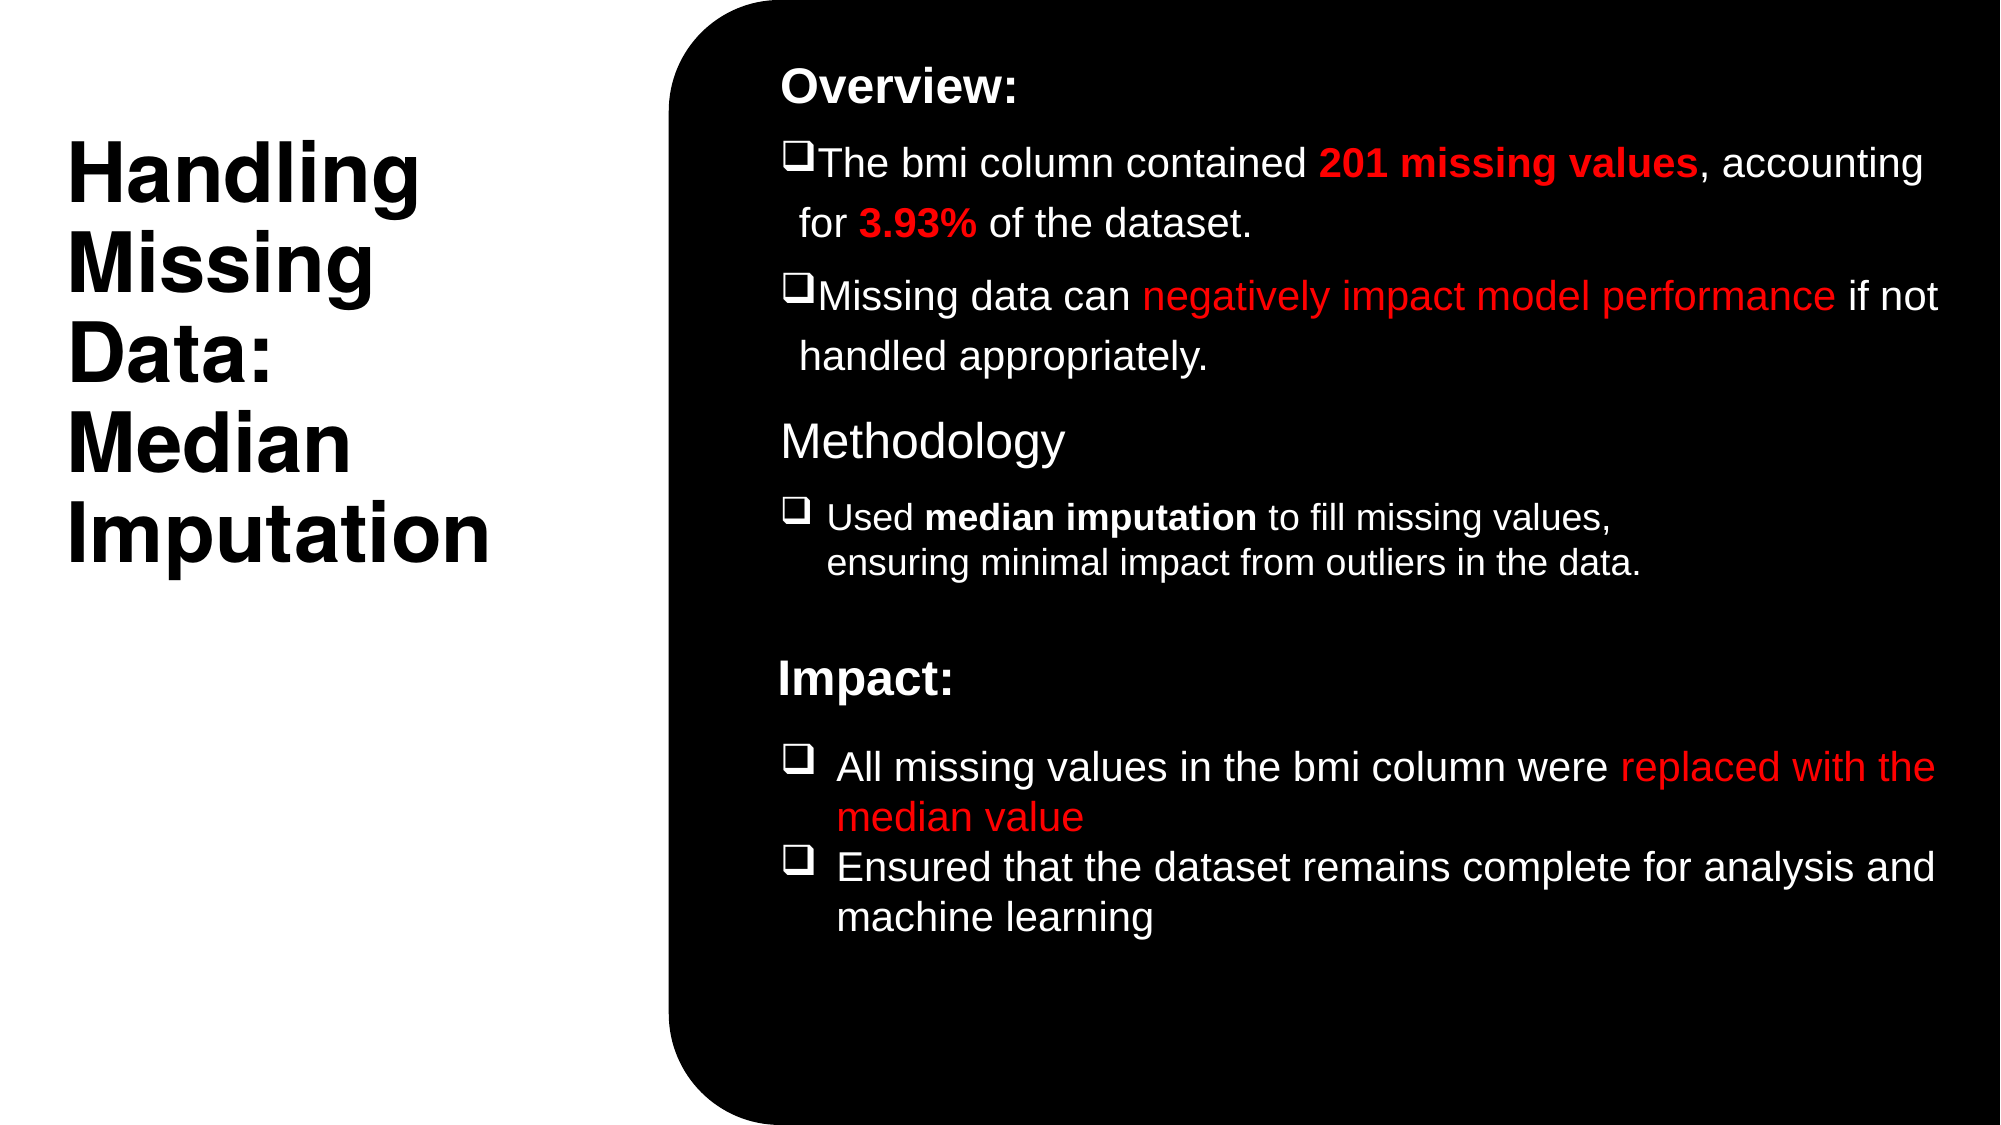

Overview:
The bmi column contained 201 missing values, accounting for 3.93% of the dataset.
Missing data can negatively impact model performance if not handled appropriately.

Handling Missing Data: Median Imputation
Methodology
Used median imputation to fill missing values, ensuring minimal impact from outliers in the data.
Impact:
All missing values in the bmi column were replaced with the median value
Ensured that the dataset remains complete for analysis and machine learning